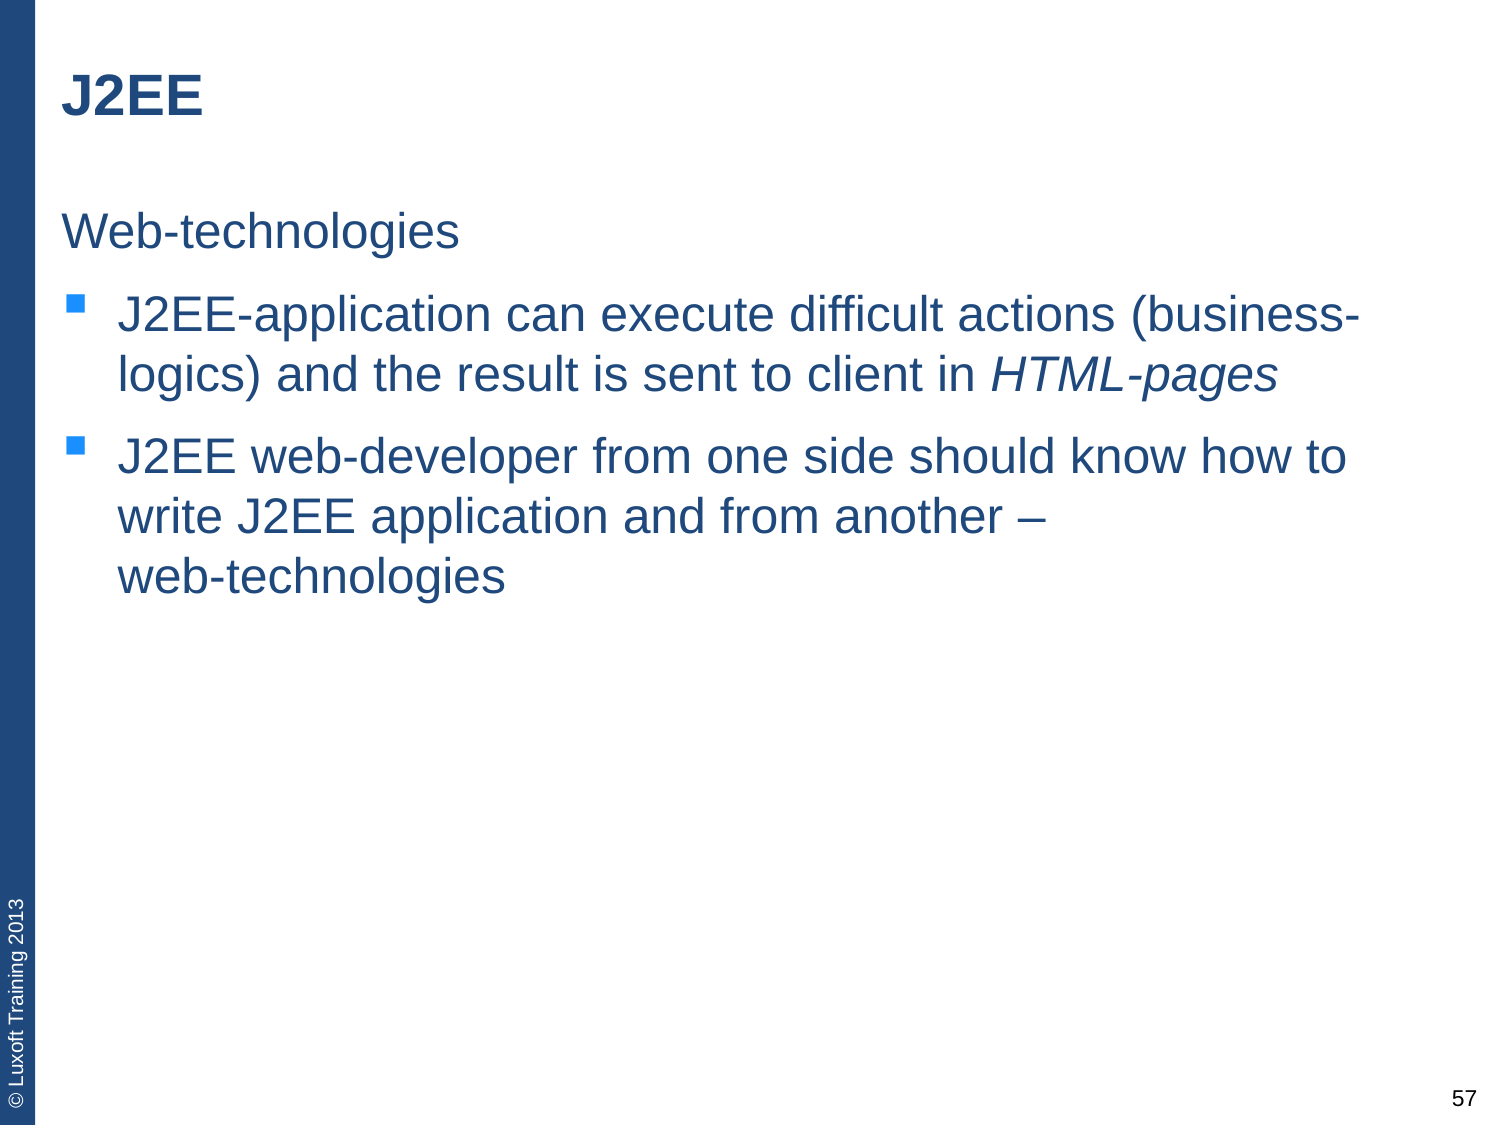

# J2EE

Web-technologies
J2EE-application can execute difficult actions (business-logics) and the result is sent to client in HTML-pages
J2EE web-developer from one side should know how to write J2EE application and from another –
web-technologies